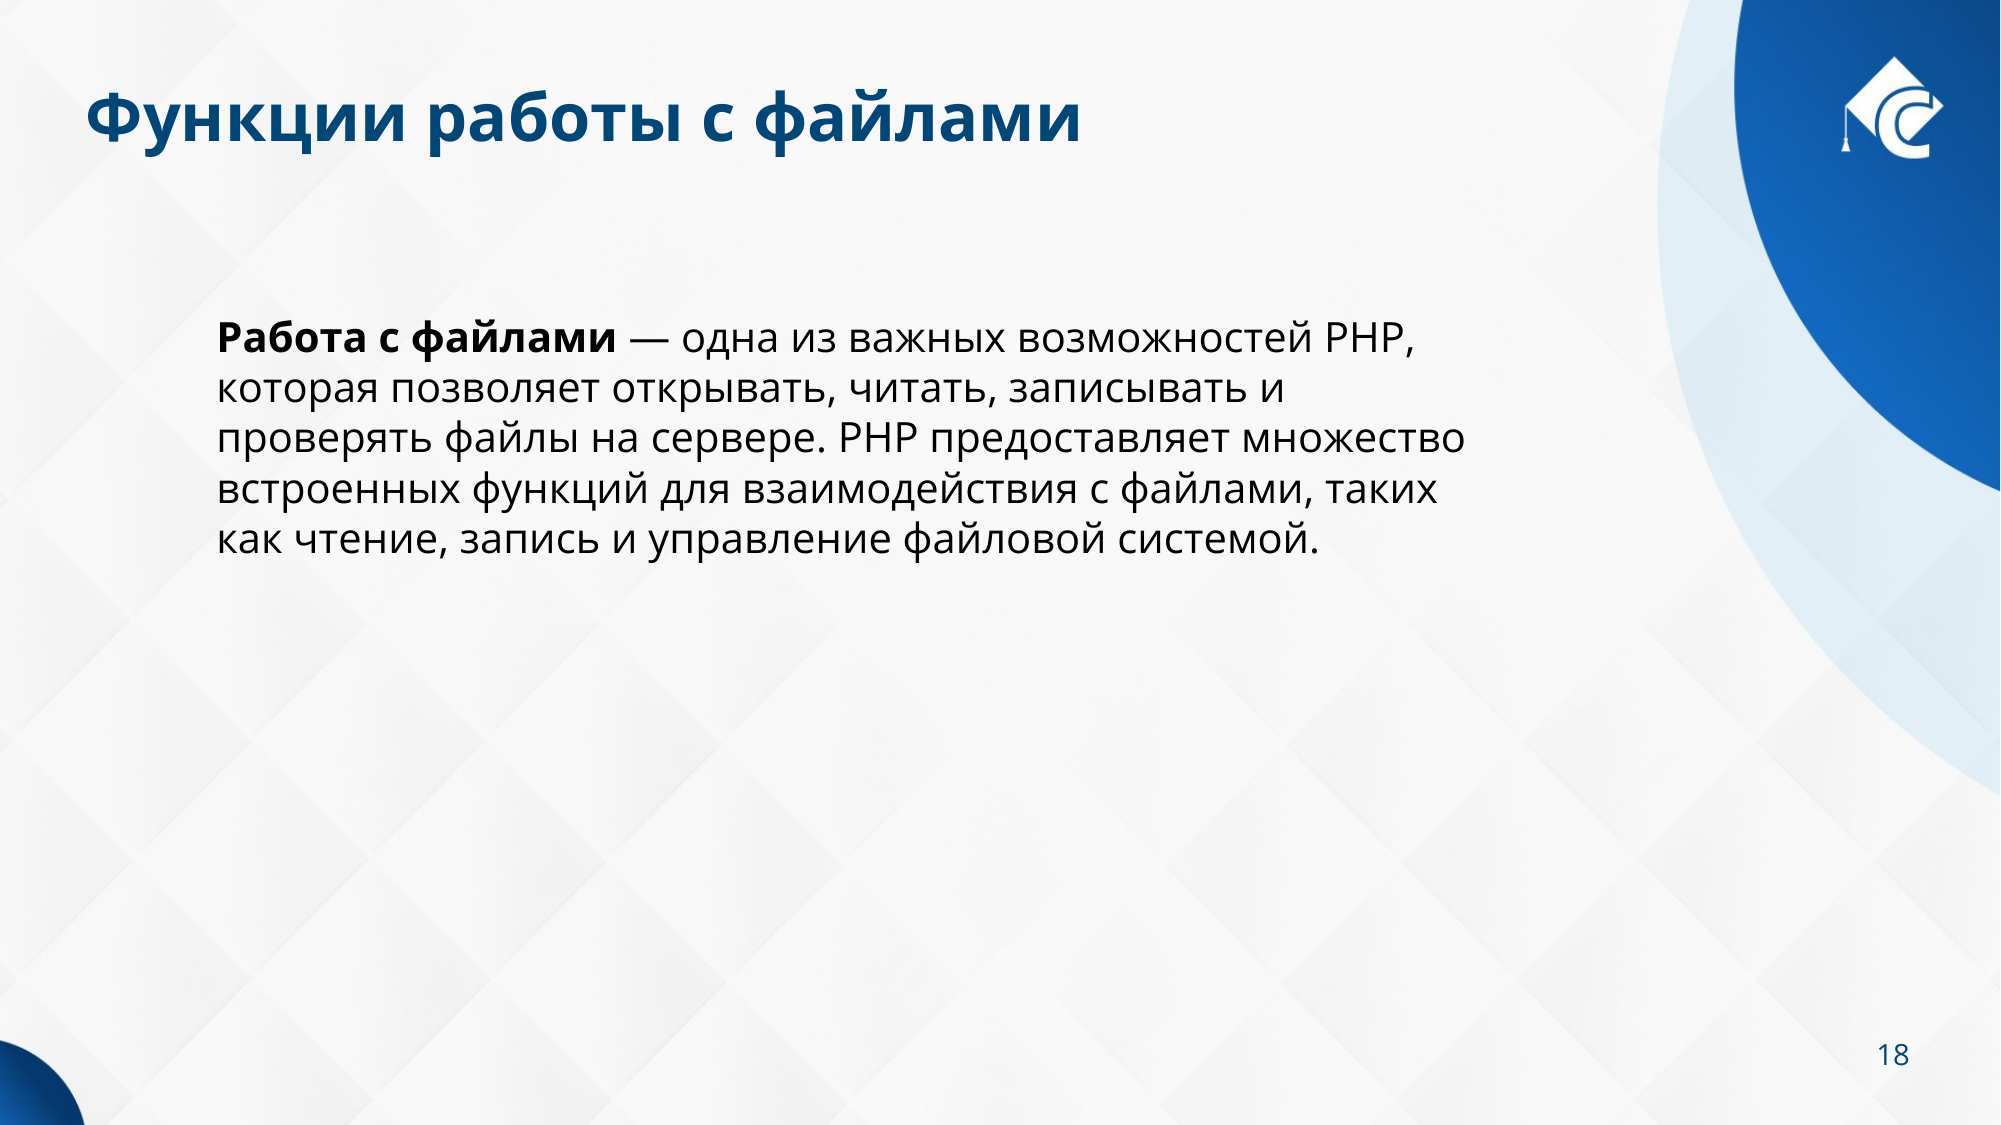

# Функции работы с файлами
Работа с файлами — одна из важных возможностей PHP, которая позволяет открывать, читать, записывать и проверять файлы на сервере. PHP предоставляет множество встроенных функций для взаимодействия с файлами, таких как чтение, запись и управление файловой системой.
18